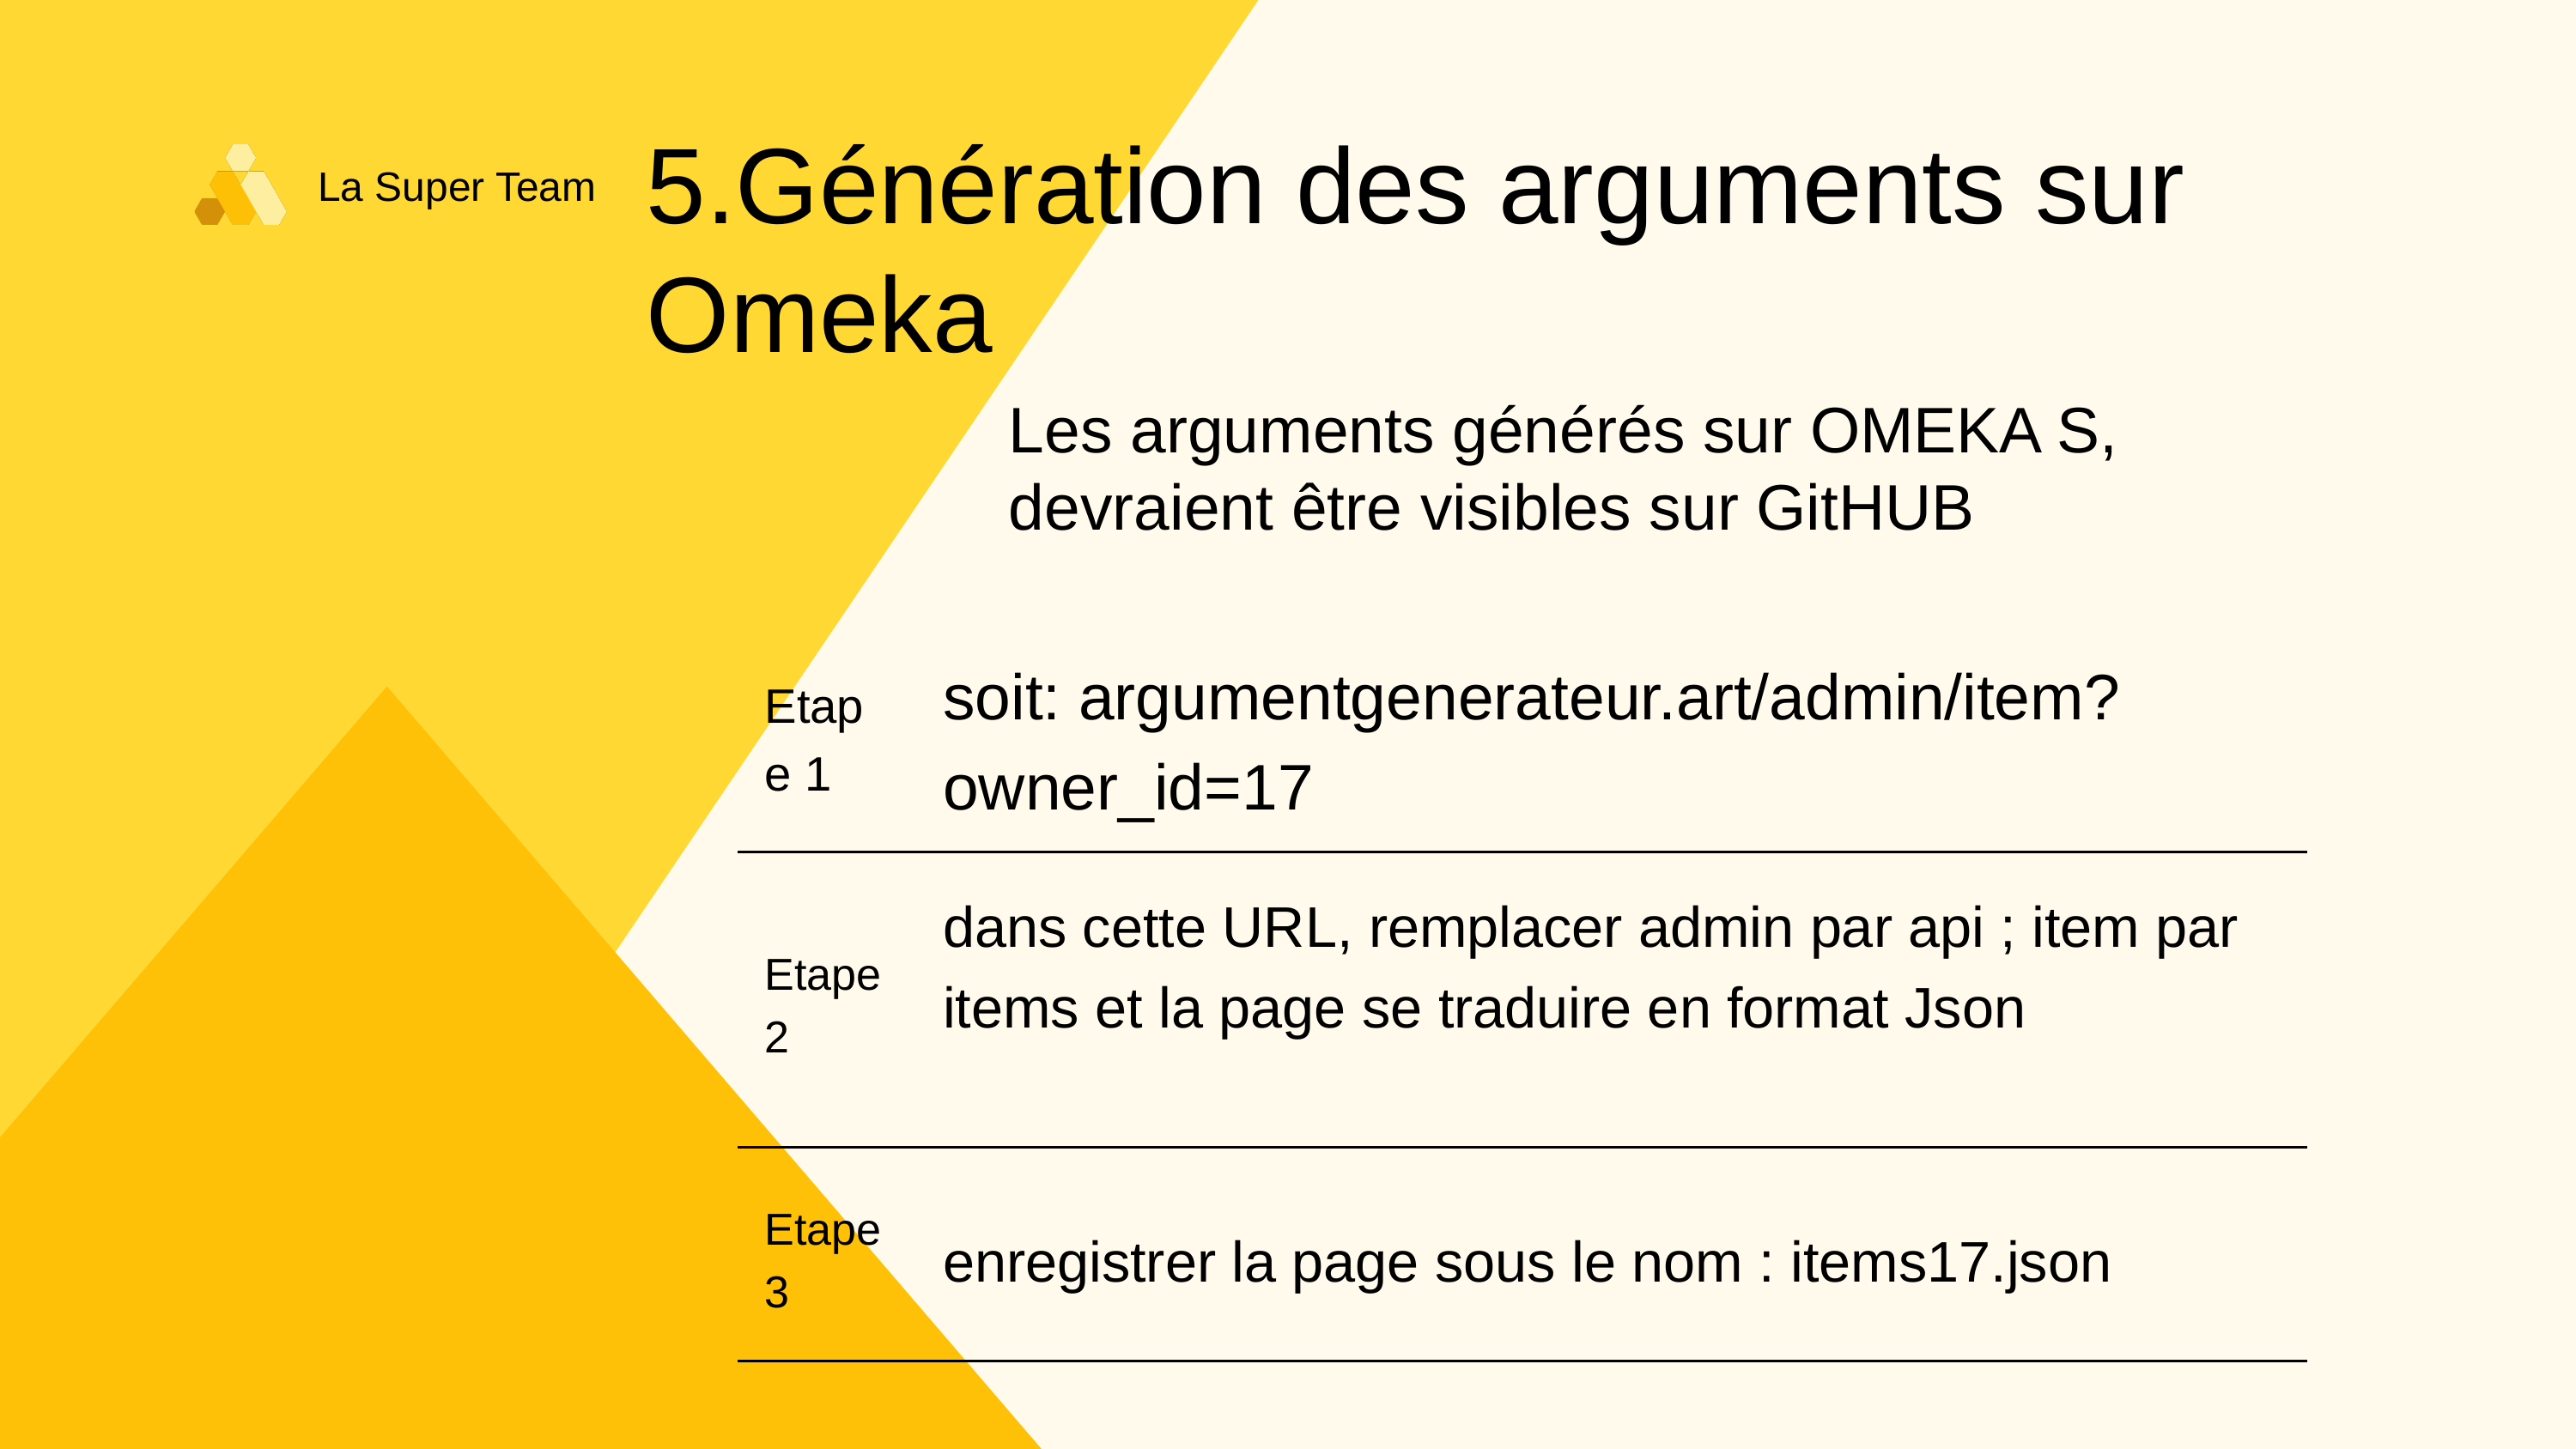

5.Génération des arguments sur Omeka

La Super Team

Les arguments générés sur OMEKA S, devraient être visibles sur GitHUB
| Etape 1 | soit: argumentgenerateur.art/admin/item?owner\_id=17 |
| --- | --- |
| Etape 2 | dans cette URL, remplacer admin par api ; item par items et la page se traduire en format Json |
| Etape 3 | enregistrer la page sous le nom : items17.json |